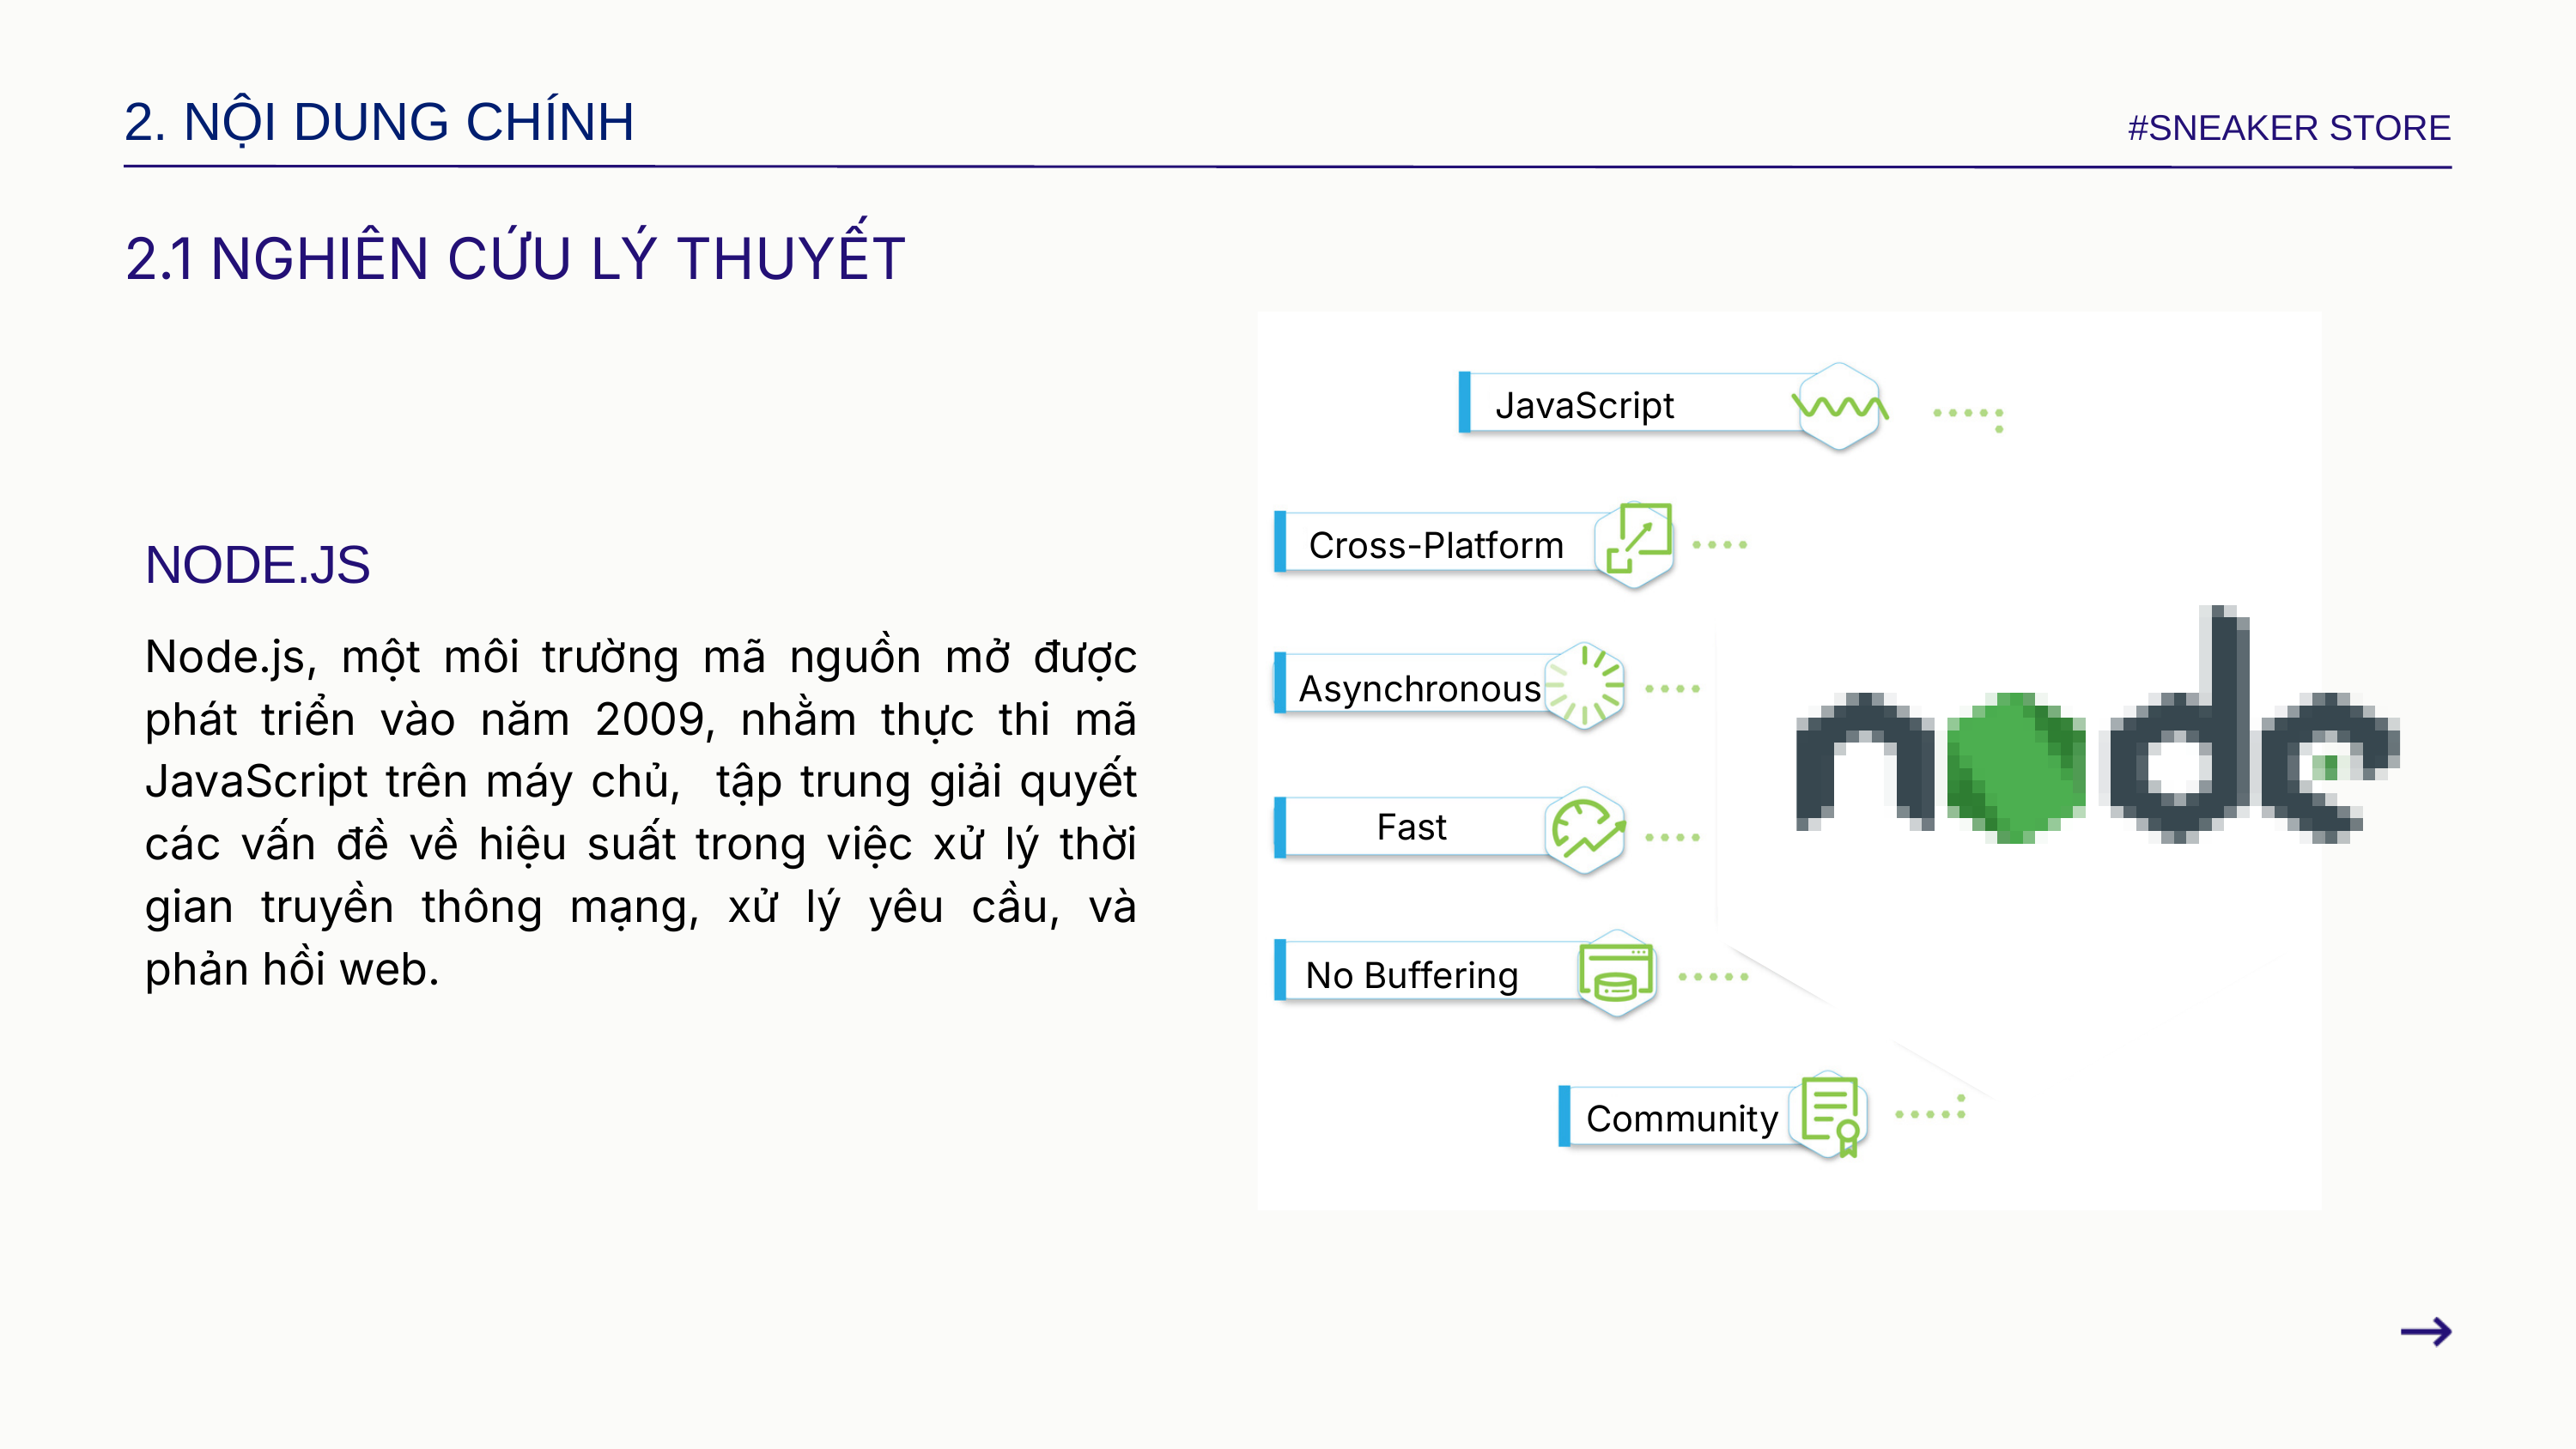

2. NỘI DUNG CHÍNH
#SNEAKER STORE

2.1 NGHIÊN CỨU LÝ THUYẾT

JavaScript

Cross-Platform

Asynchronous

Fast

No Buffering

Community

NODE.JS
Node.js, một môi trường mã nguồn mở được phát triển vào năm 2009, nhằm thực thi mã JavaScript trên máy chủ,  tập trung giải quyết các vấn đề về hiệu suất trong việc xử lý thời gian truyền thông mạng, xử lý yêu cầu, và phản hồi web.